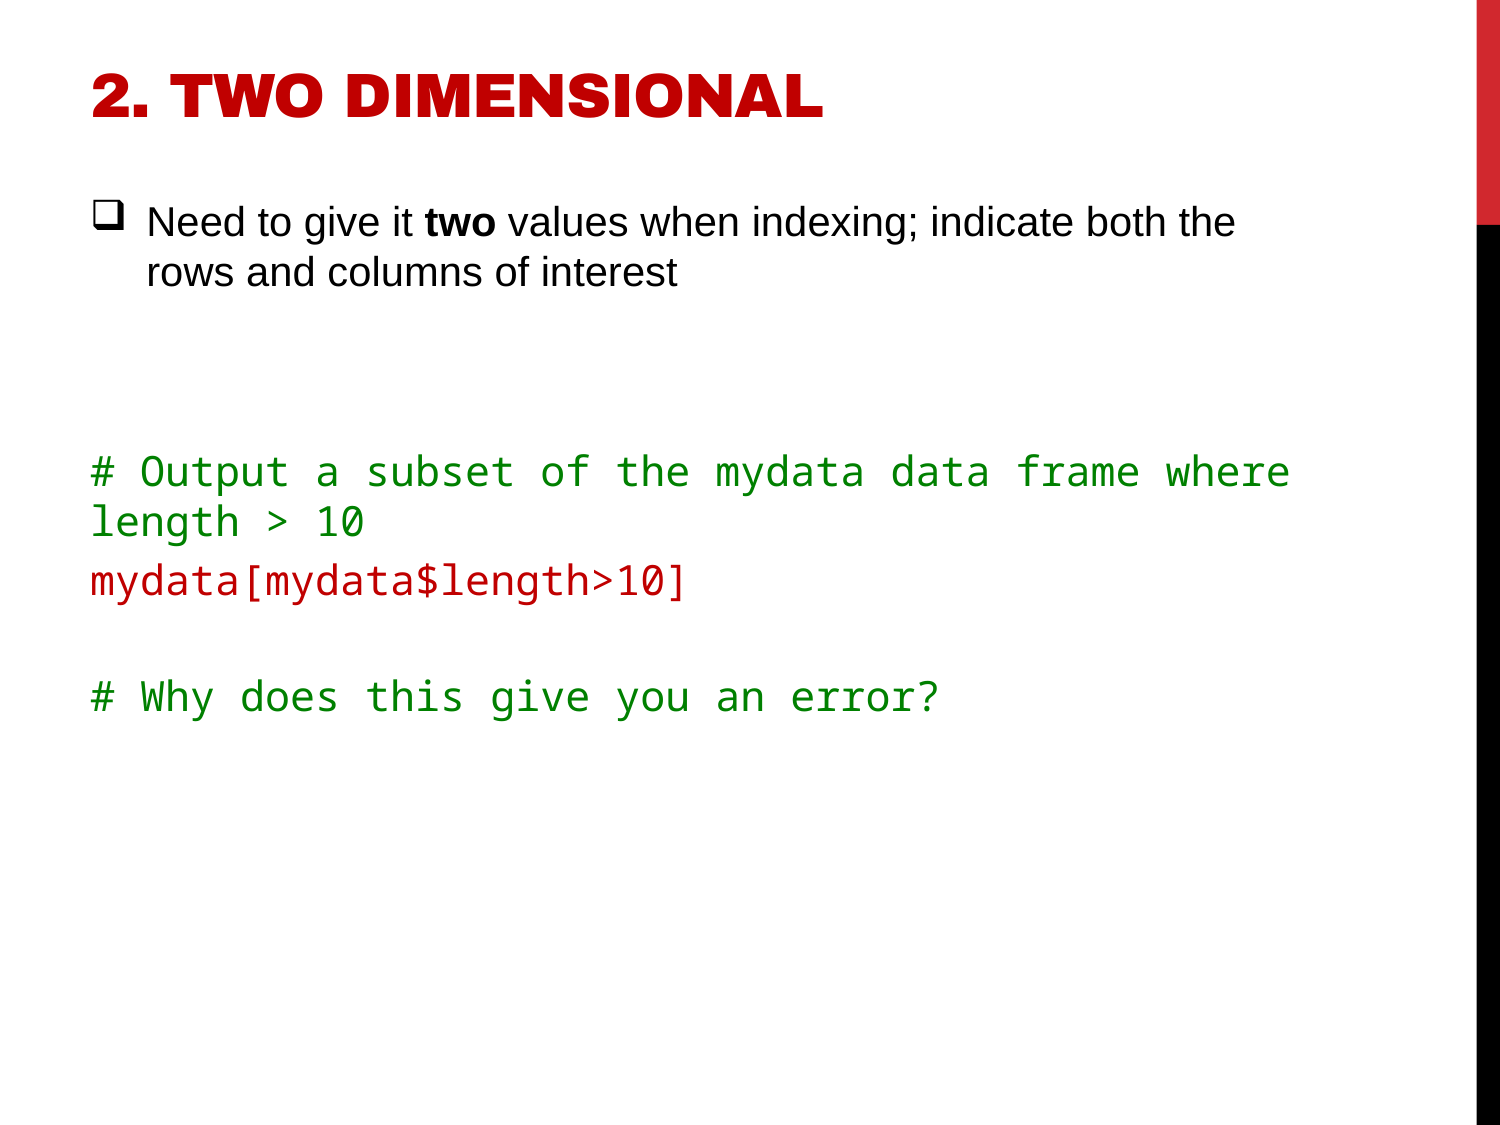

# 2. Two dimensional
Need to give it two values when indexing; indicate both the rows and columns of interest

# Output a subset of the mydata data frame where length > 10
mydata[mydata$length>10]

# Why does this give you an error?